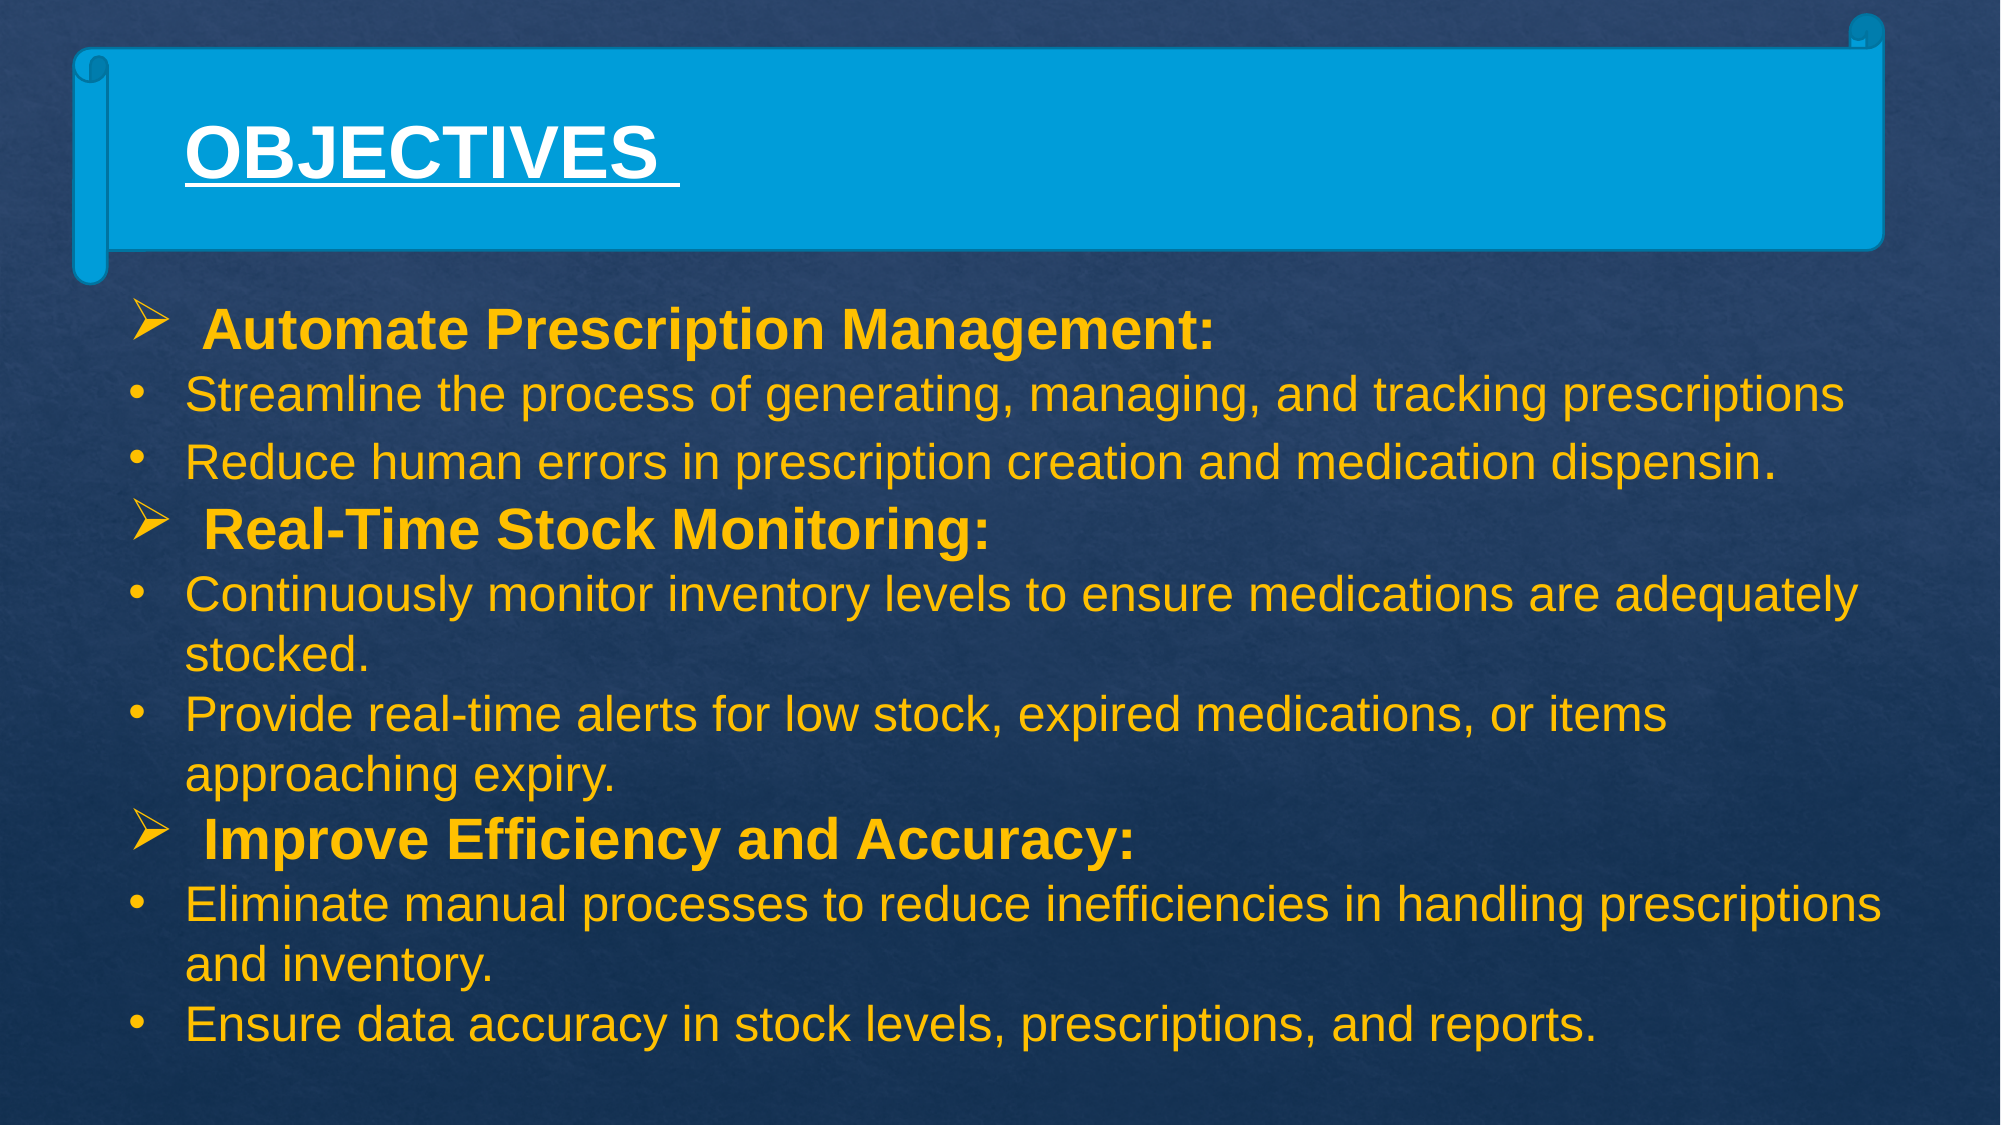

OBJECTIVES
Automate Prescription Management:
Streamline the process of generating, managing, and tracking prescriptions
Reduce human errors in prescription creation and medication dispensin.
Real-Time Stock Monitoring:
Continuously monitor inventory levels to ensure medications are adequately stocked.
Provide real-time alerts for low stock, expired medications, or items approaching expiry.
Improve Efficiency and Accuracy:
Eliminate manual processes to reduce inefficiencies in handling prescriptions and inventory.
Ensure data accuracy in stock levels, prescriptions, and reports.